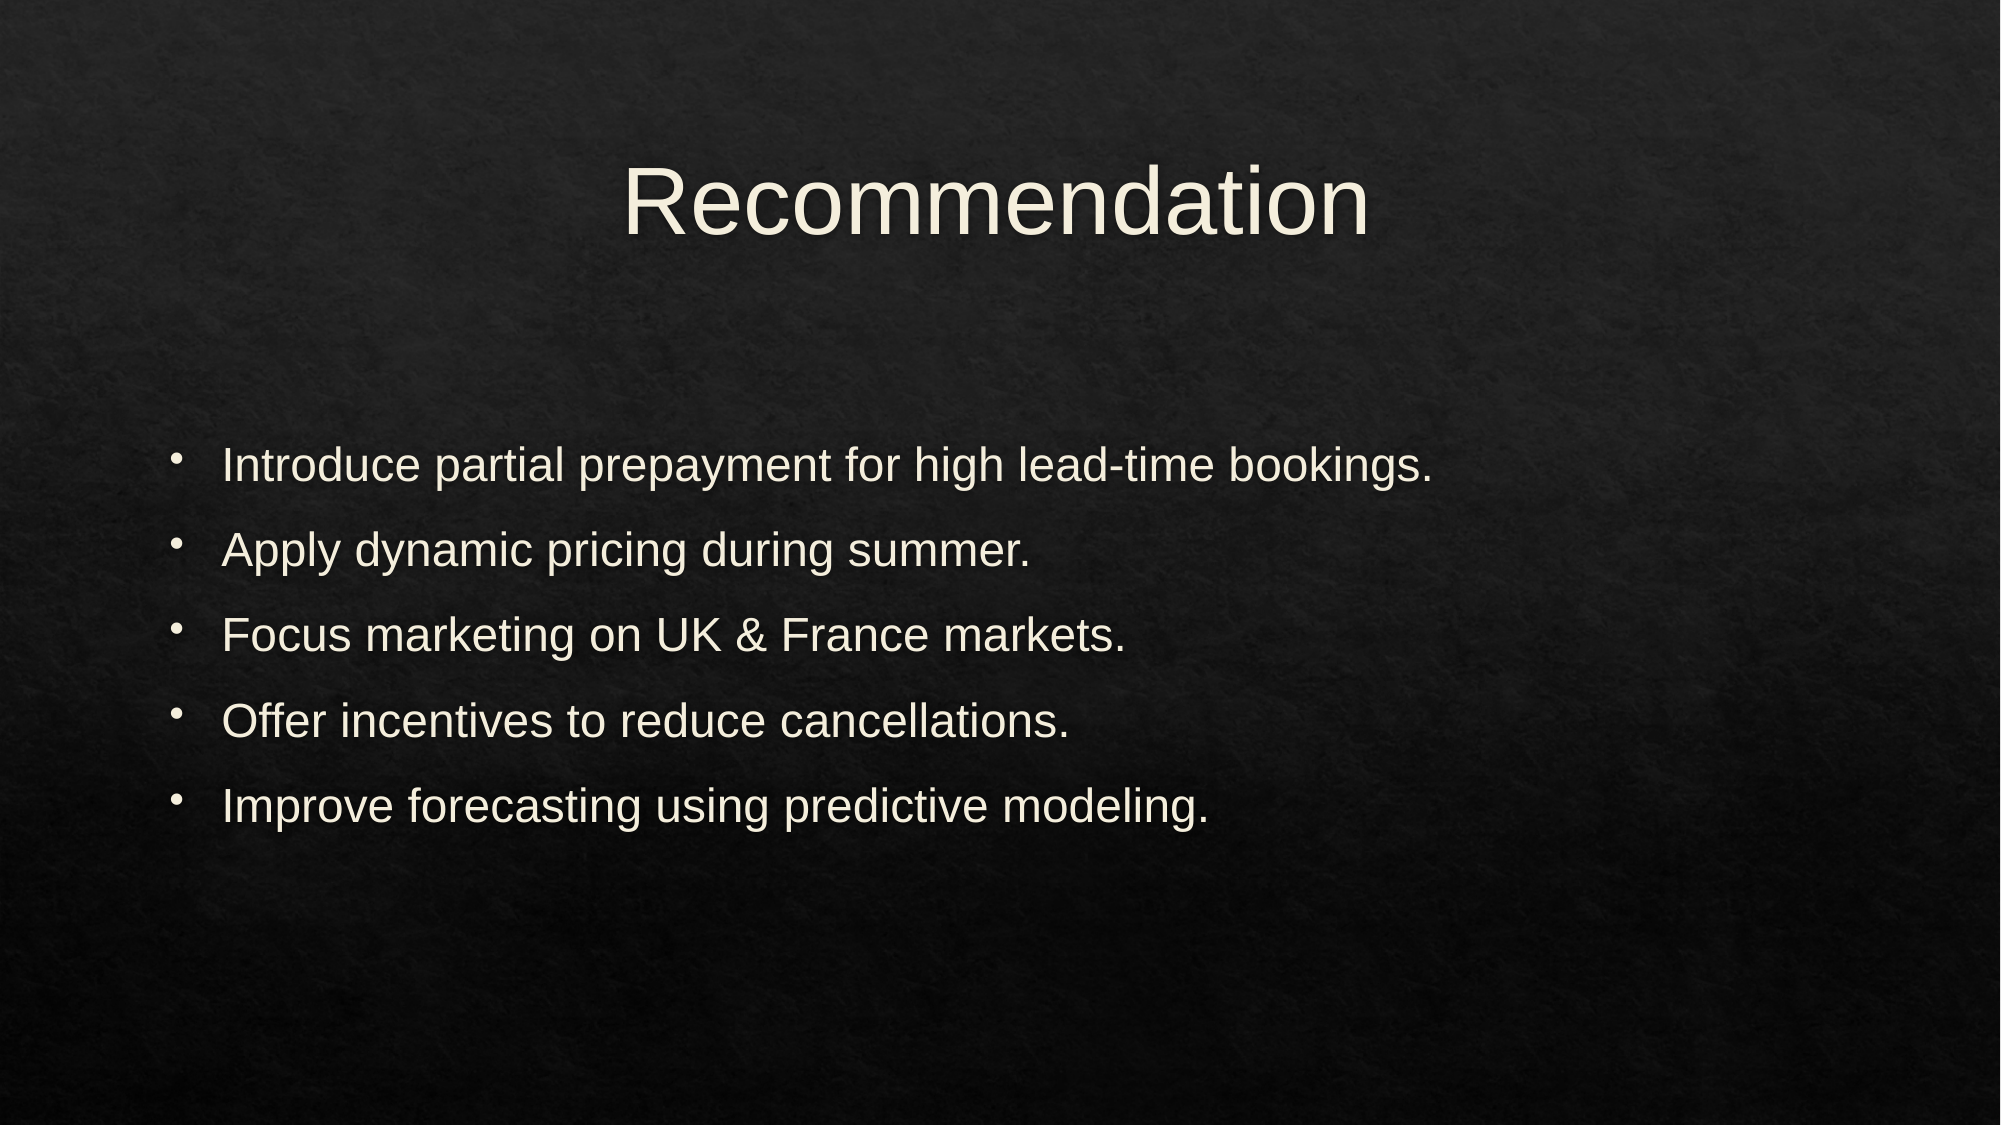

# Recommendation

Introduce partial prepayment for high lead-time bookings.
Apply dynamic pricing during summer.
Focus marketing on UK & France markets.
Offer incentives to reduce cancellations.
Improve forecasting using predictive modeling.